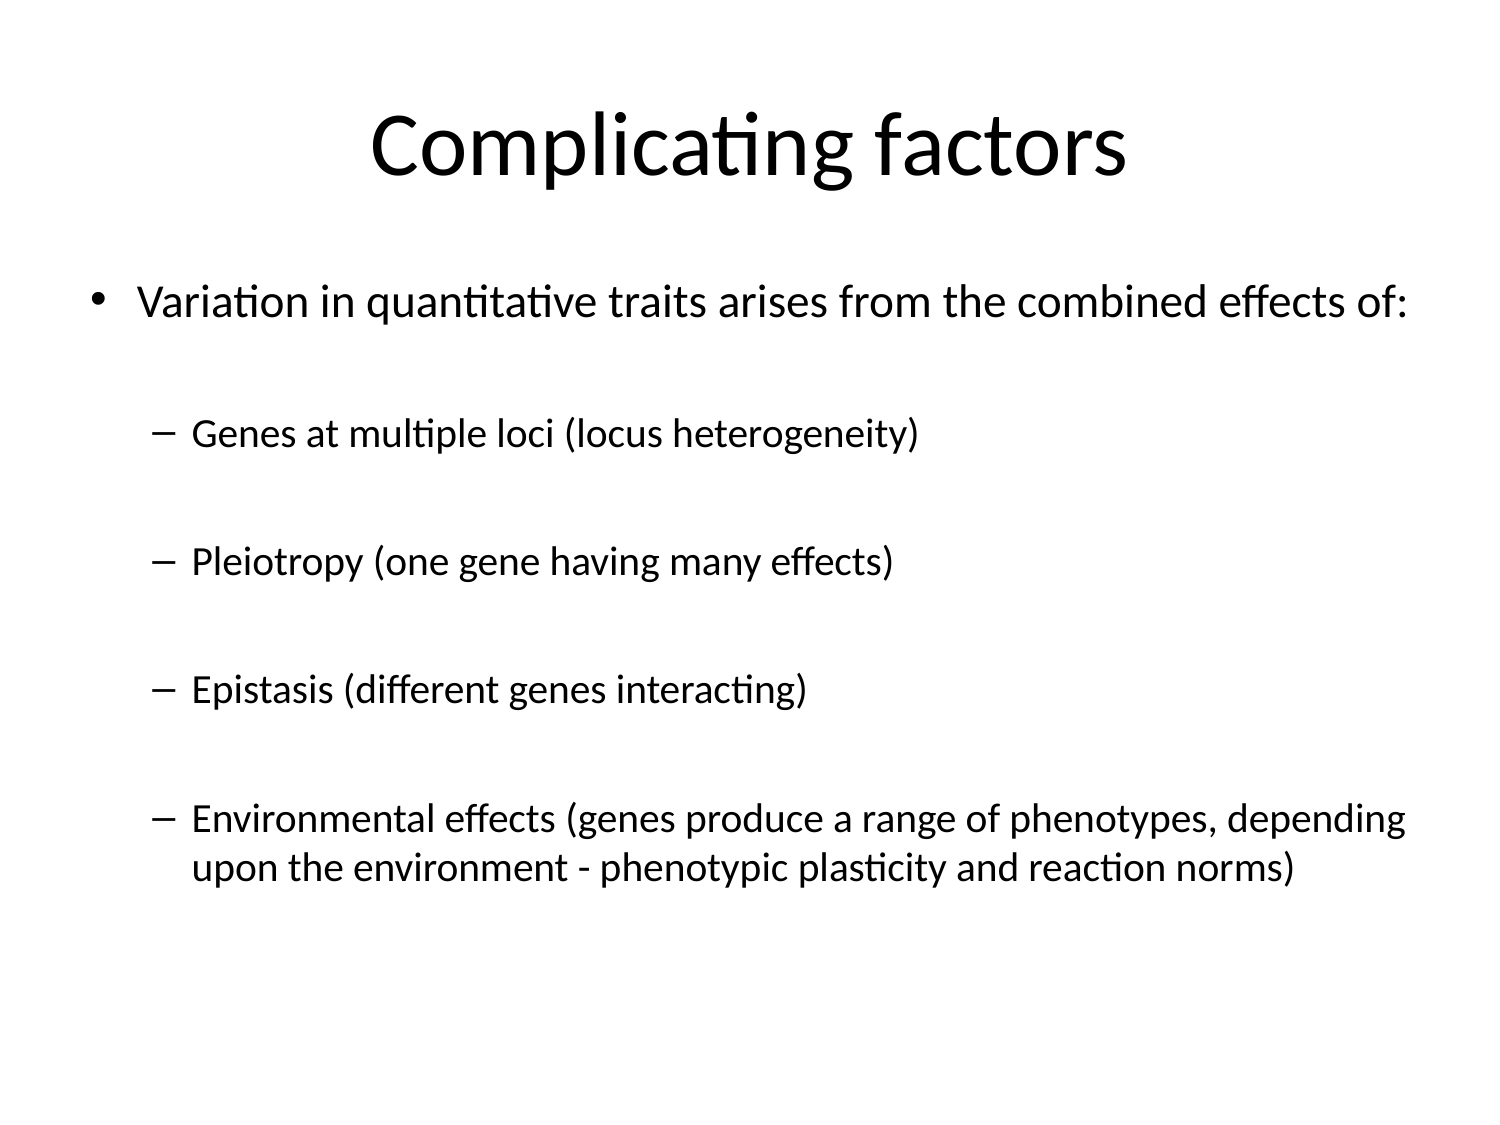

# Complicating factors
Variation in quantitative traits arises from the combined effects of:

Genes at multiple loci (locus heterogeneity)

Pleiotropy (one gene having many effects)

Epistasis (different genes interacting)

Environmental effects (genes produce a range of phenotypes, depending upon the environment - phenotypic plasticity and reaction norms)